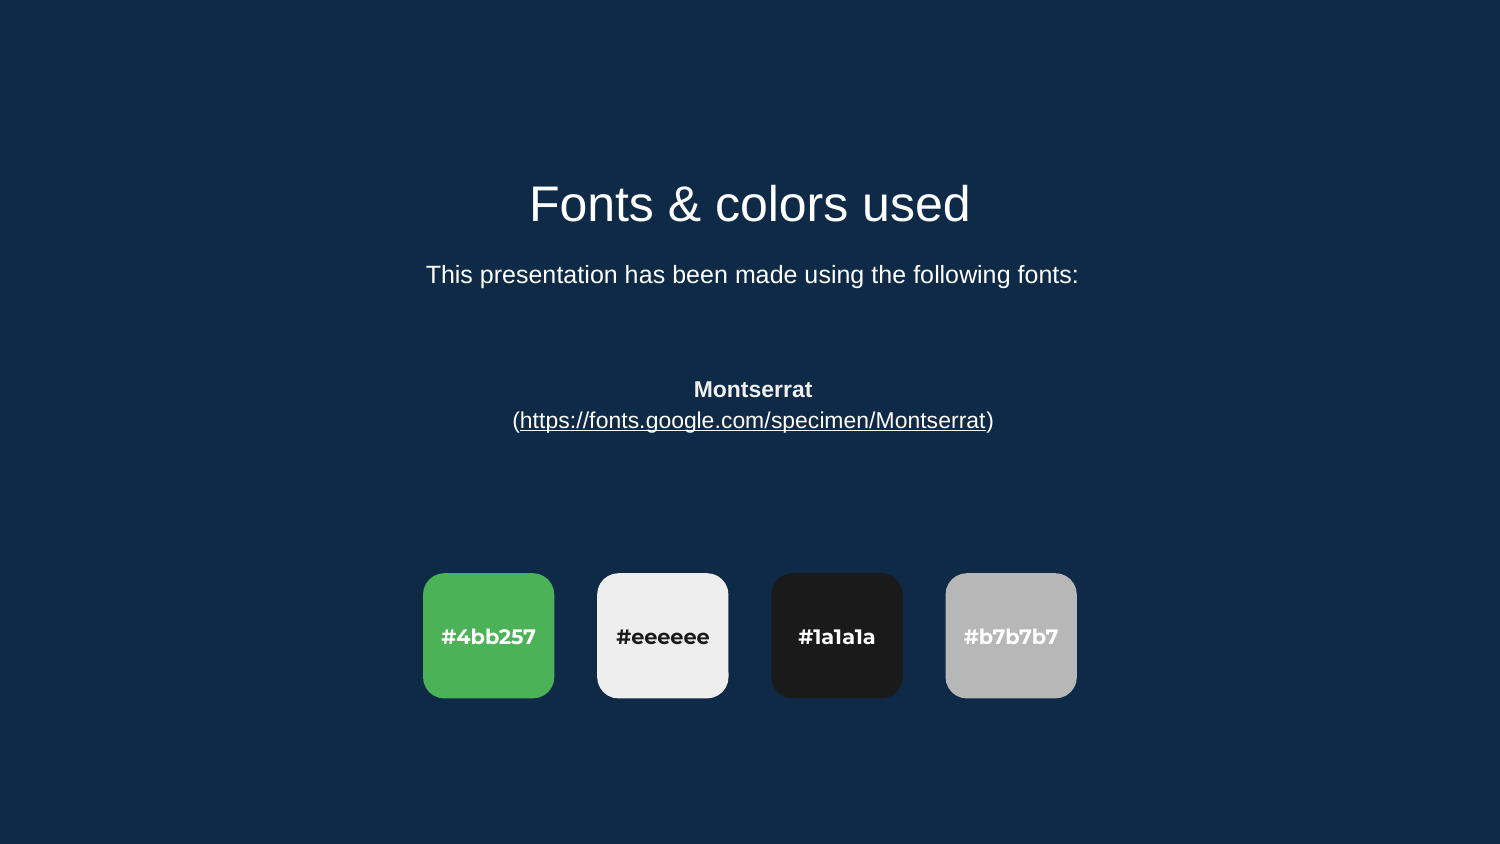

Fonts & colors used
This presentation has been made using the following fonts:

Montserrat
(https://fonts.google.com/specimen/Montserrat)

#4bb257
#eeeeee
#1a1a1a
#b7b7b7